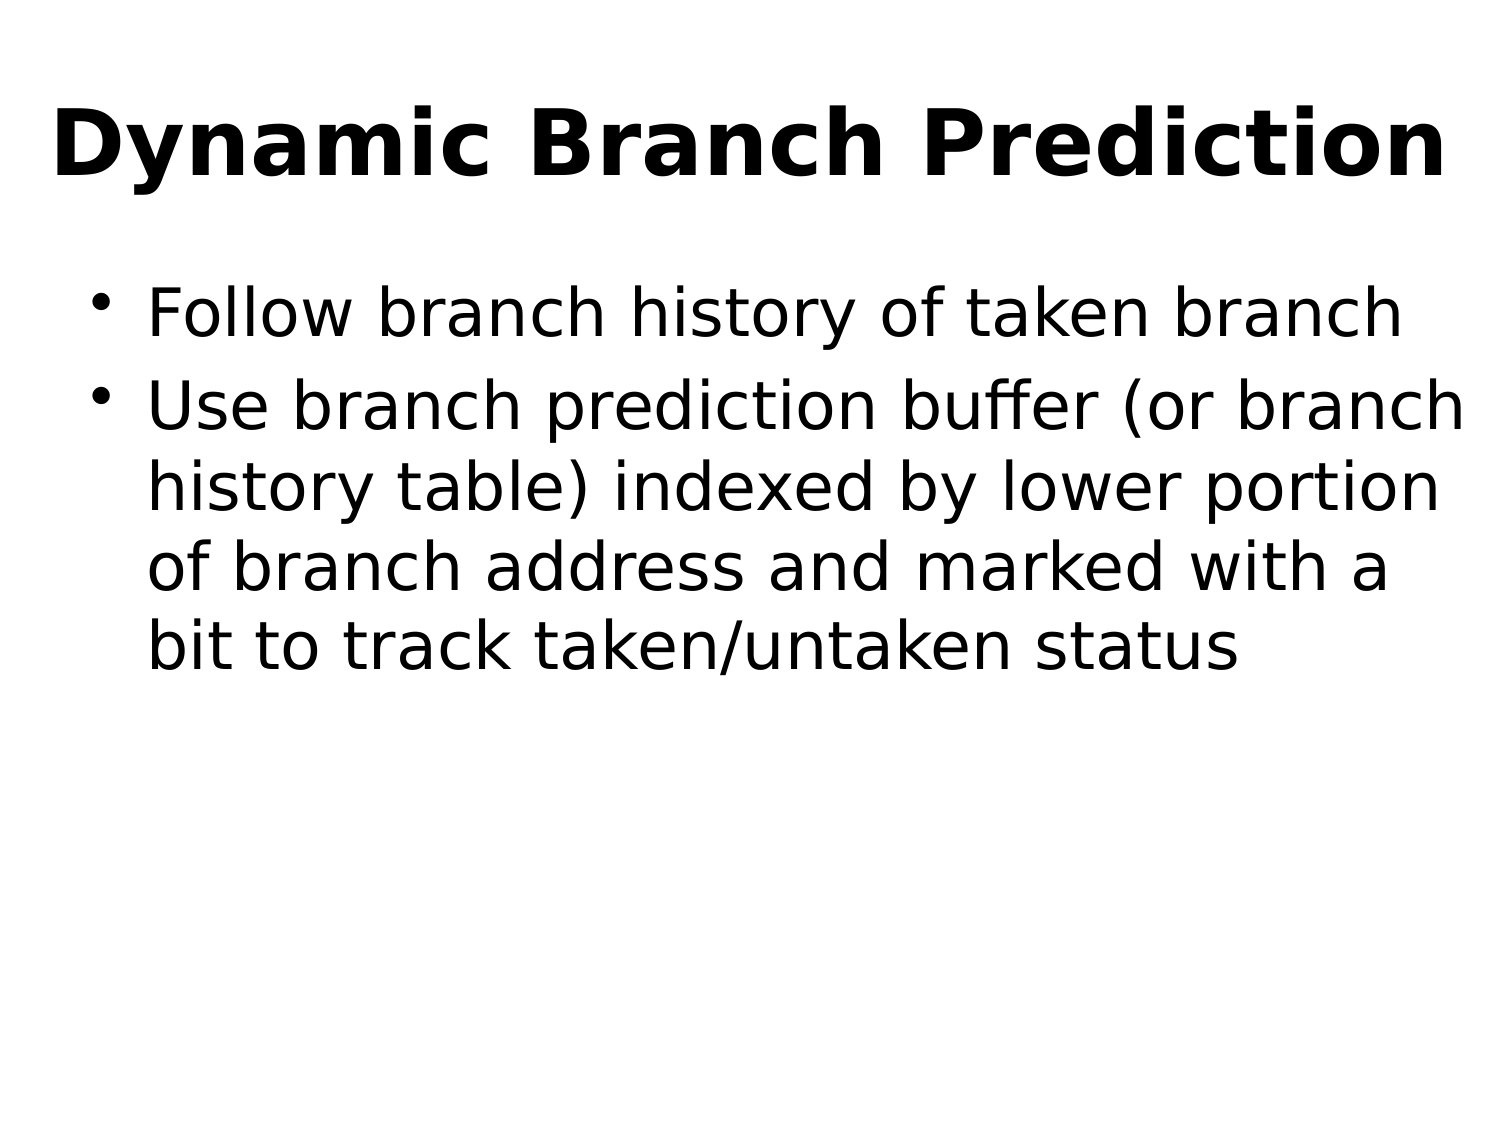

# Dynamic Branch Prediction
Follow branch history of taken branch
Use branch prediction buffer (or branch history table) indexed by lower portion of branch address and marked with a bit to track taken/untaken status